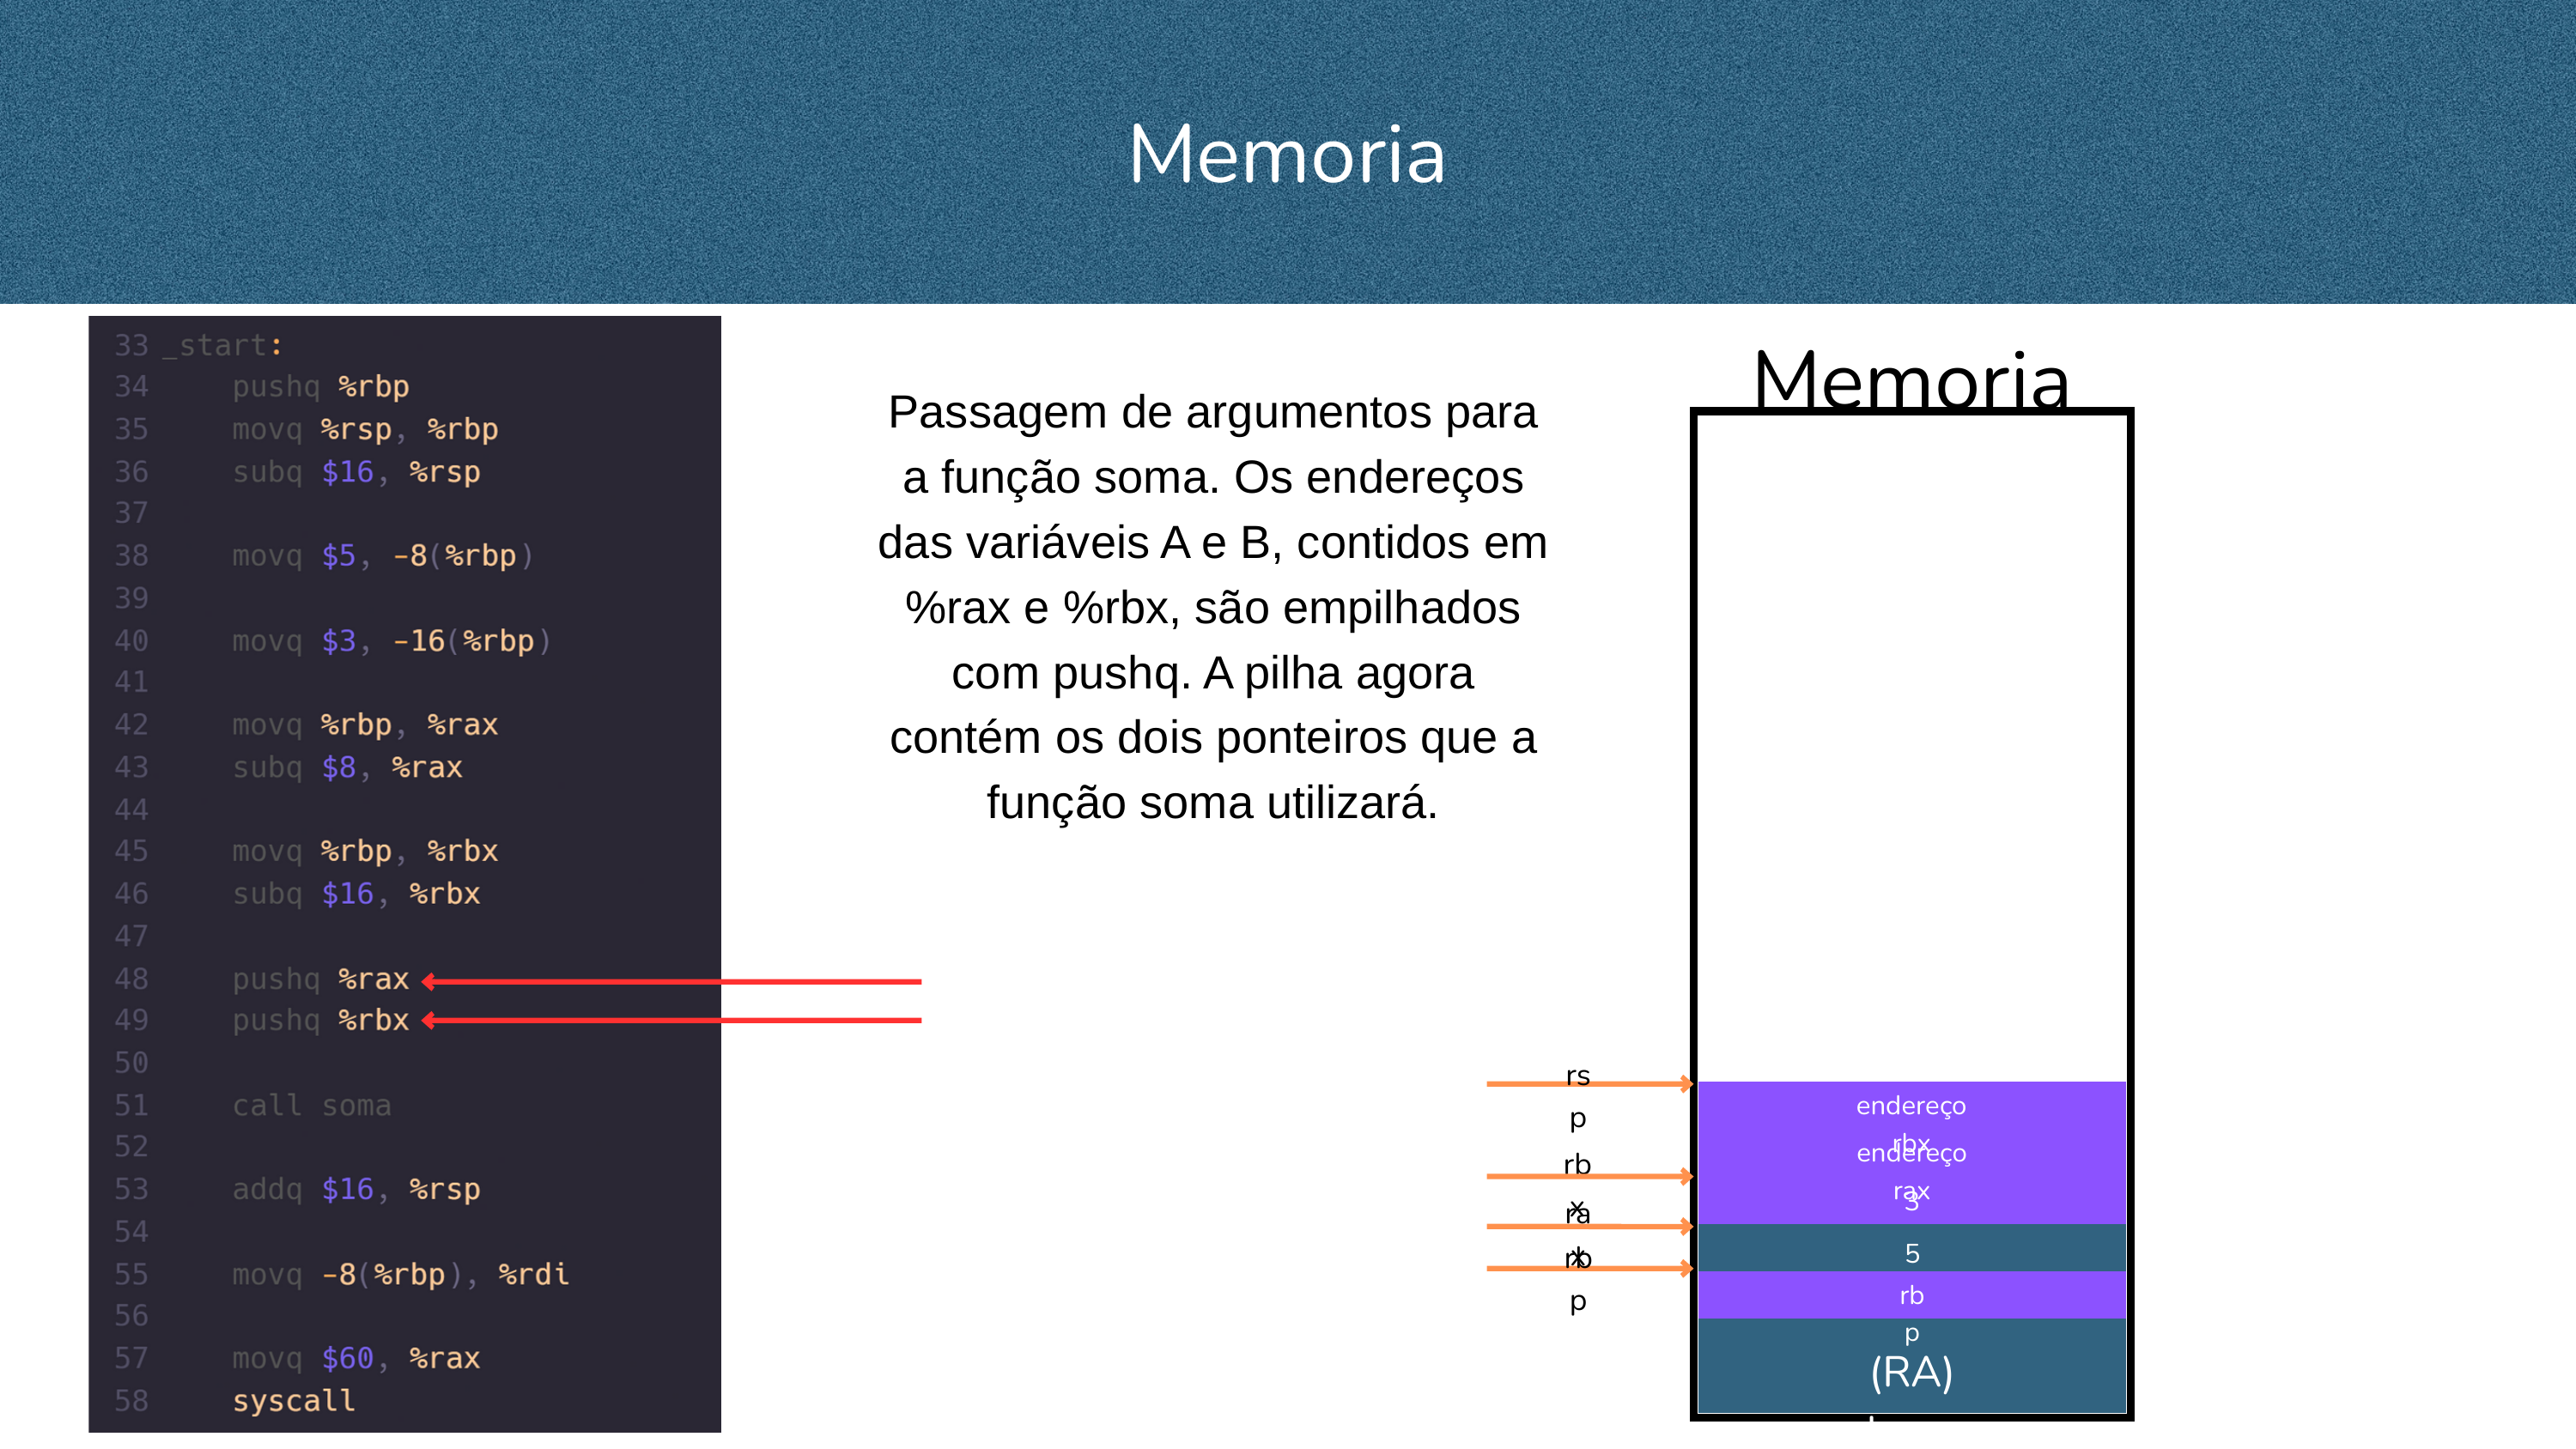

Memoria
Memoria

Passagem de argumentos para a função soma. Os endereços das variáveis A e B, contidos em %rax e %rbx, são empilhados com pushq. A pilha agora contém os dois ponteiros que a função soma utilizará.

rsp

endereço rbx

endereço rax
rbx

3
rax

5
rbp

rbp

(RA) base